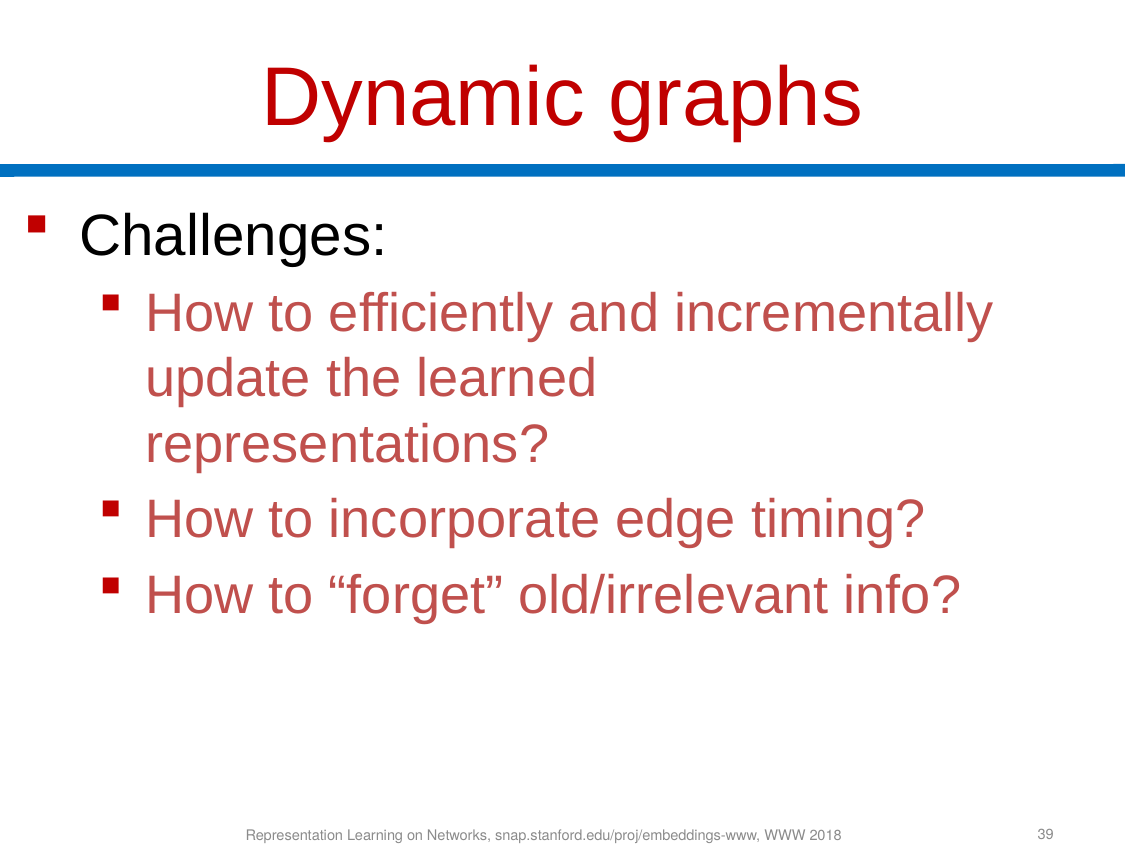

# Dynamic graphs
Challenges:
How to efficiently and incrementally update the learned representations?
How to incorporate edge timing?
How to “forget” old/irrelevant info?
39
Representation Learning on Networks, snap.stanford.edu/proj/embeddings-www, WWW 2018